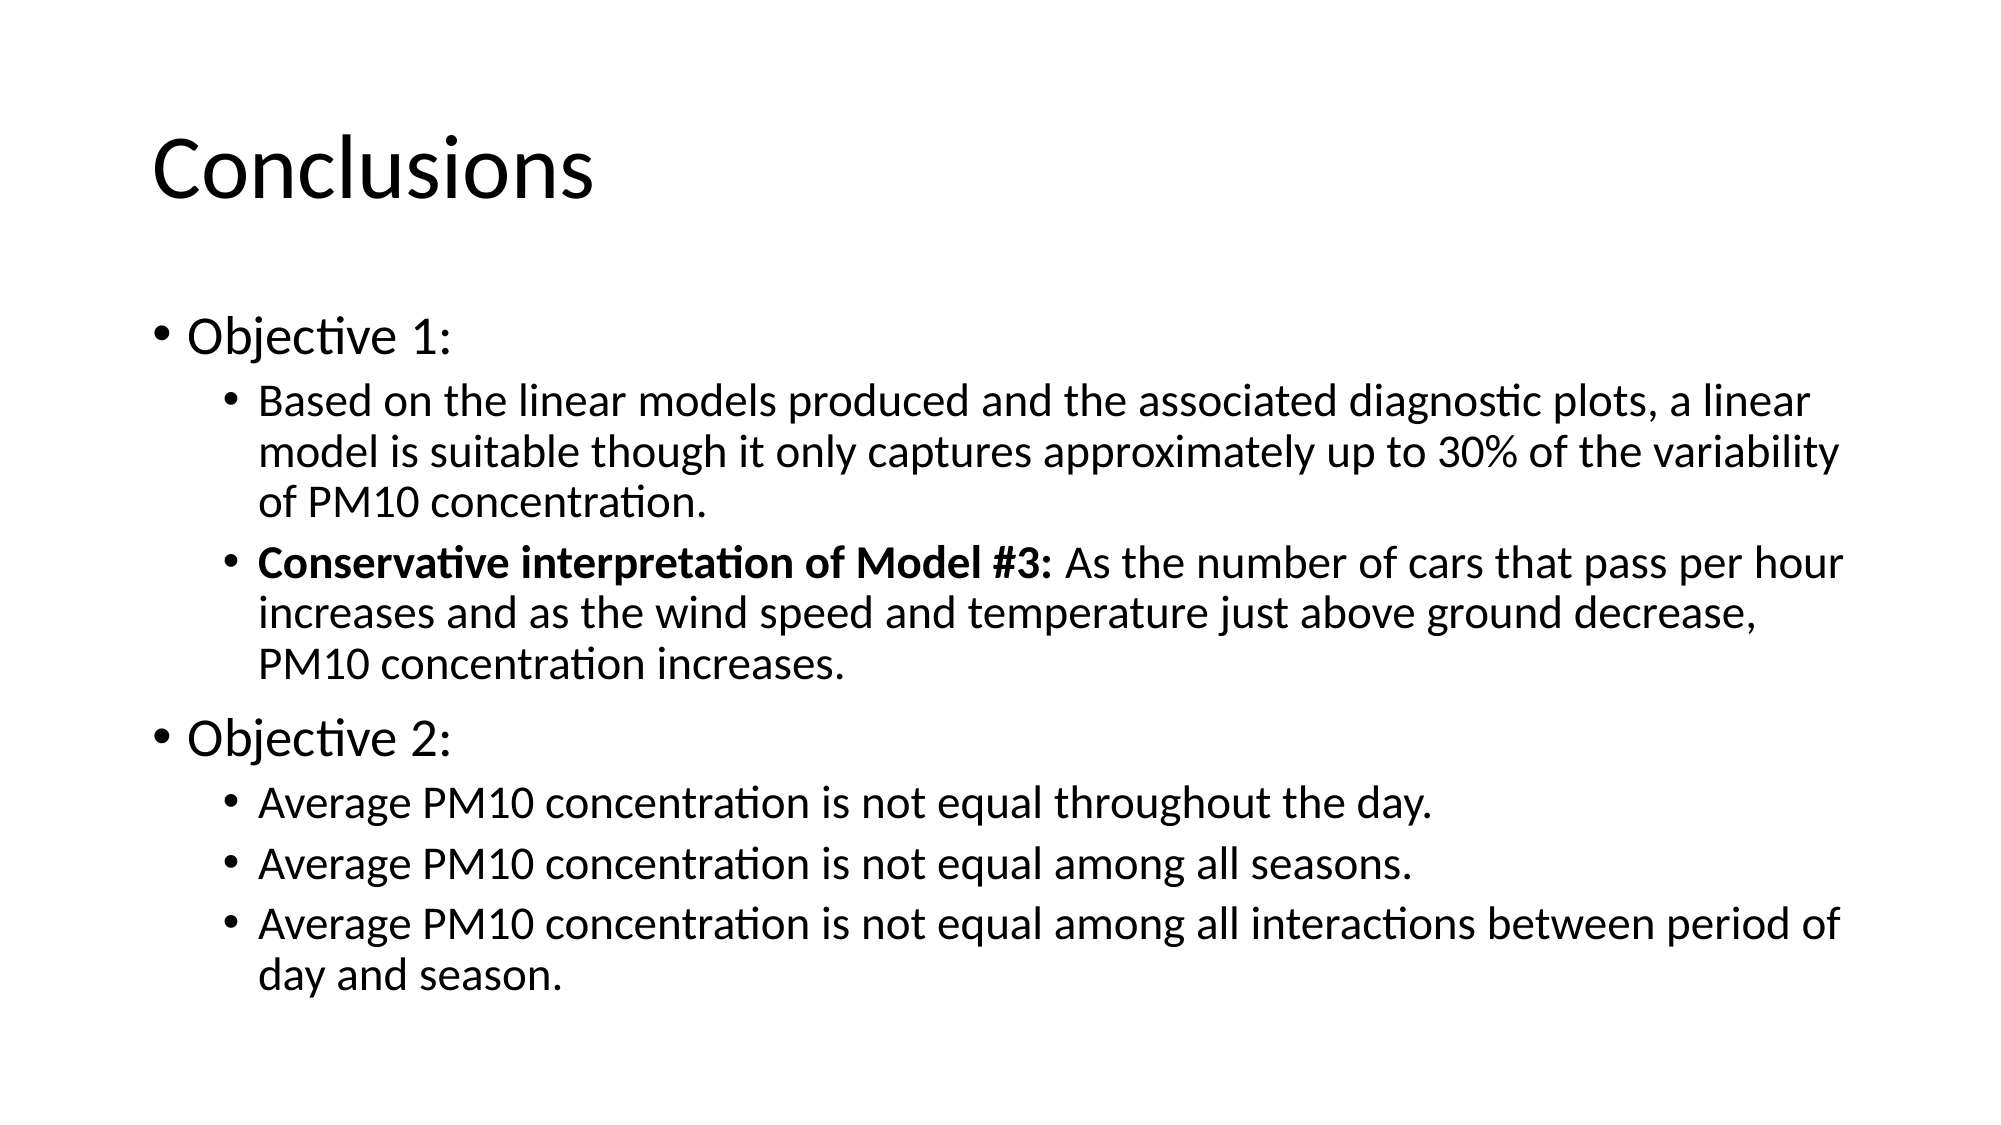

# Conclusions
Objective 1:
Based on the linear models produced and the associated diagnostic plots, a linear model is suitable though it only captures approximately up to 30% of the variability of PM10 concentration.
Conservative interpretation of Model #3: As the number of cars that pass per hour increases and as the wind speed and temperature just above ground decrease, PM10 concentration increases.
Objective 2:
Average PM10 concentration is not equal throughout the day.
Average PM10 concentration is not equal among all seasons.
Average PM10 concentration is not equal among all interactions between period of day and season.